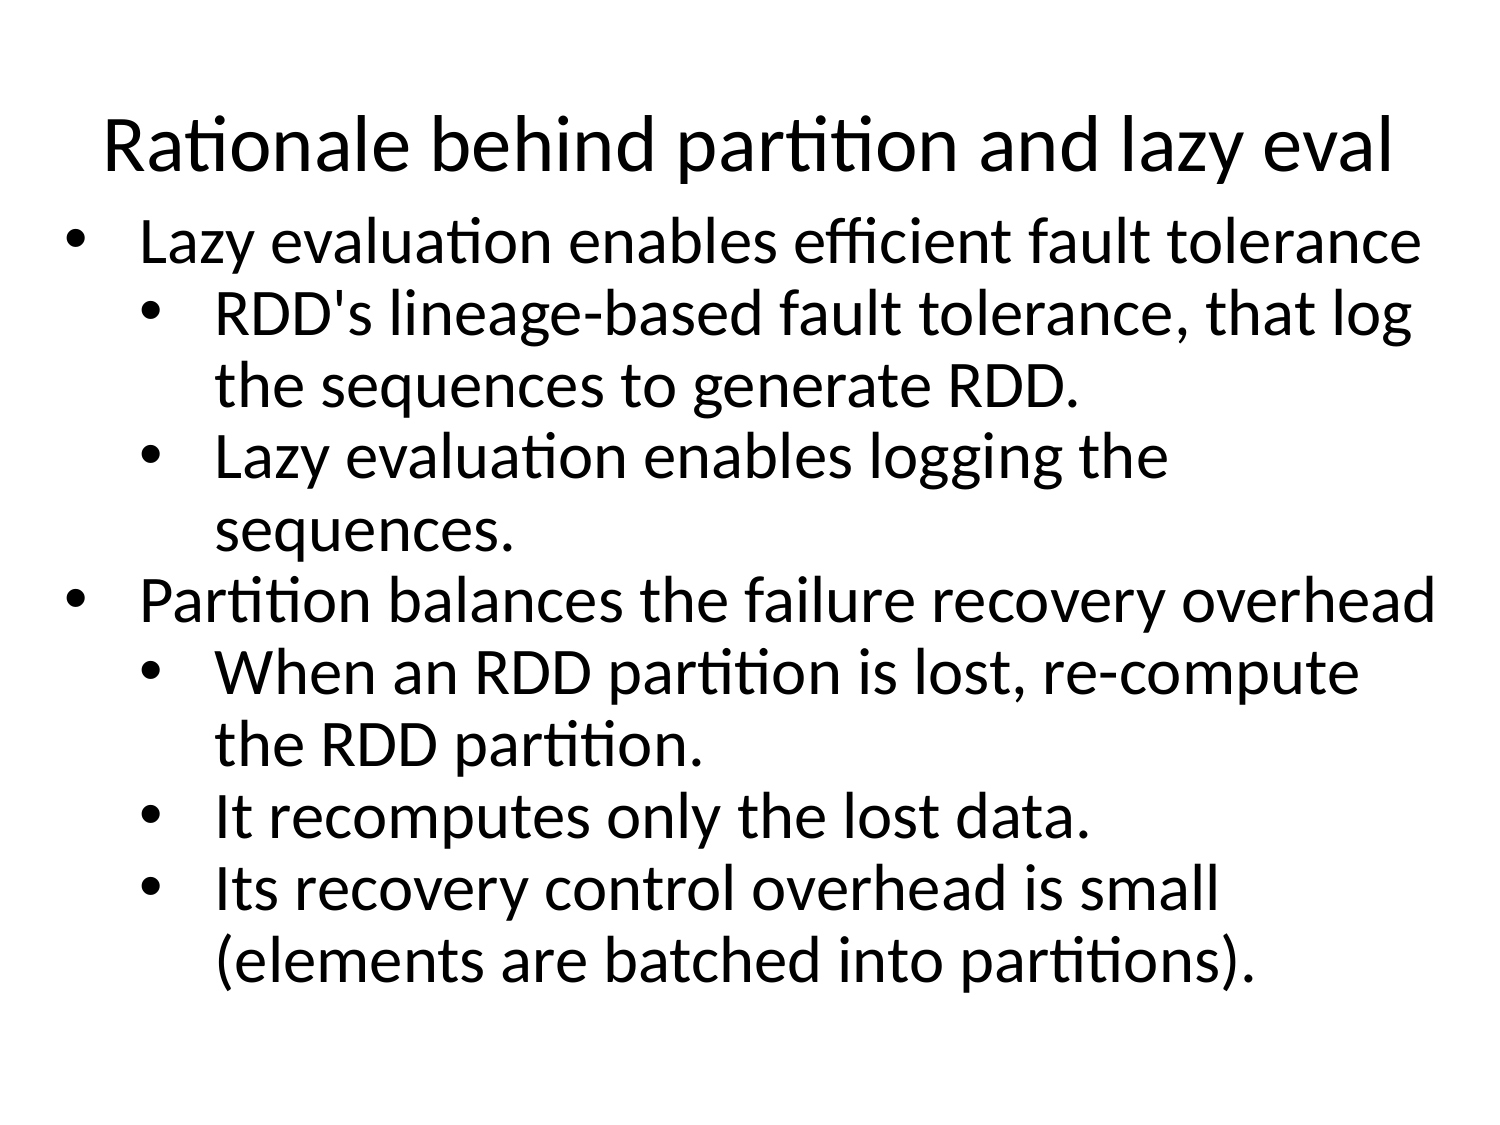

# Rationale behind partition and lazy eval
Lazy evaluation enables efficient fault tolerance
RDD's lineage-based fault tolerance, that log the sequences to generate RDD.
Lazy evaluation enables logging the sequences.
Partition balances the failure recovery overhead
When an RDD partition is lost, re-compute the RDD partition.
It recomputes only the lost data.
Its recovery control overhead is small (elements are batched into partitions).